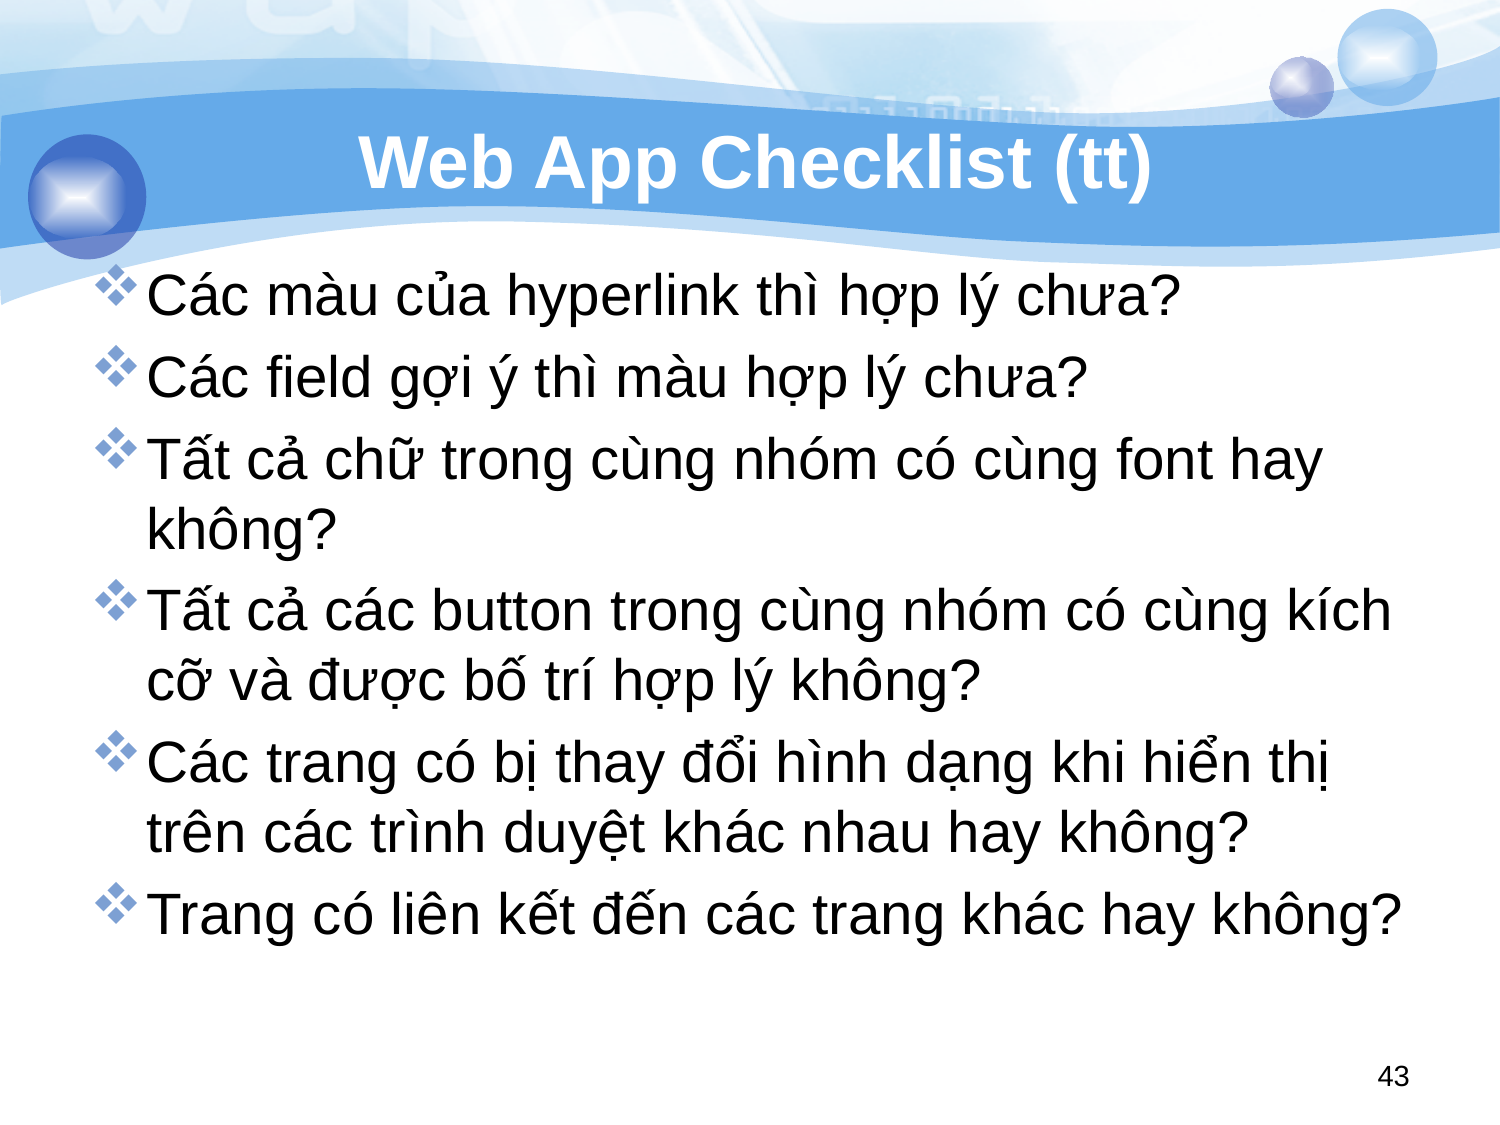

# Web App Checklist (tt)
Các màu của hyperlink thì hợp lý chưa?
Các field gợi ý thì màu hợp lý chưa?
Tất cả chữ trong cùng nhóm có cùng font hay không?
Tất cả các button trong cùng nhóm có cùng kích cỡ và được bố trí hợp lý không?
Các trang có bị thay đổi hình dạng khi hiển thị trên các trình duyệt khác nhau hay không?
Trang có liên kết đến các trang khác hay không?

43